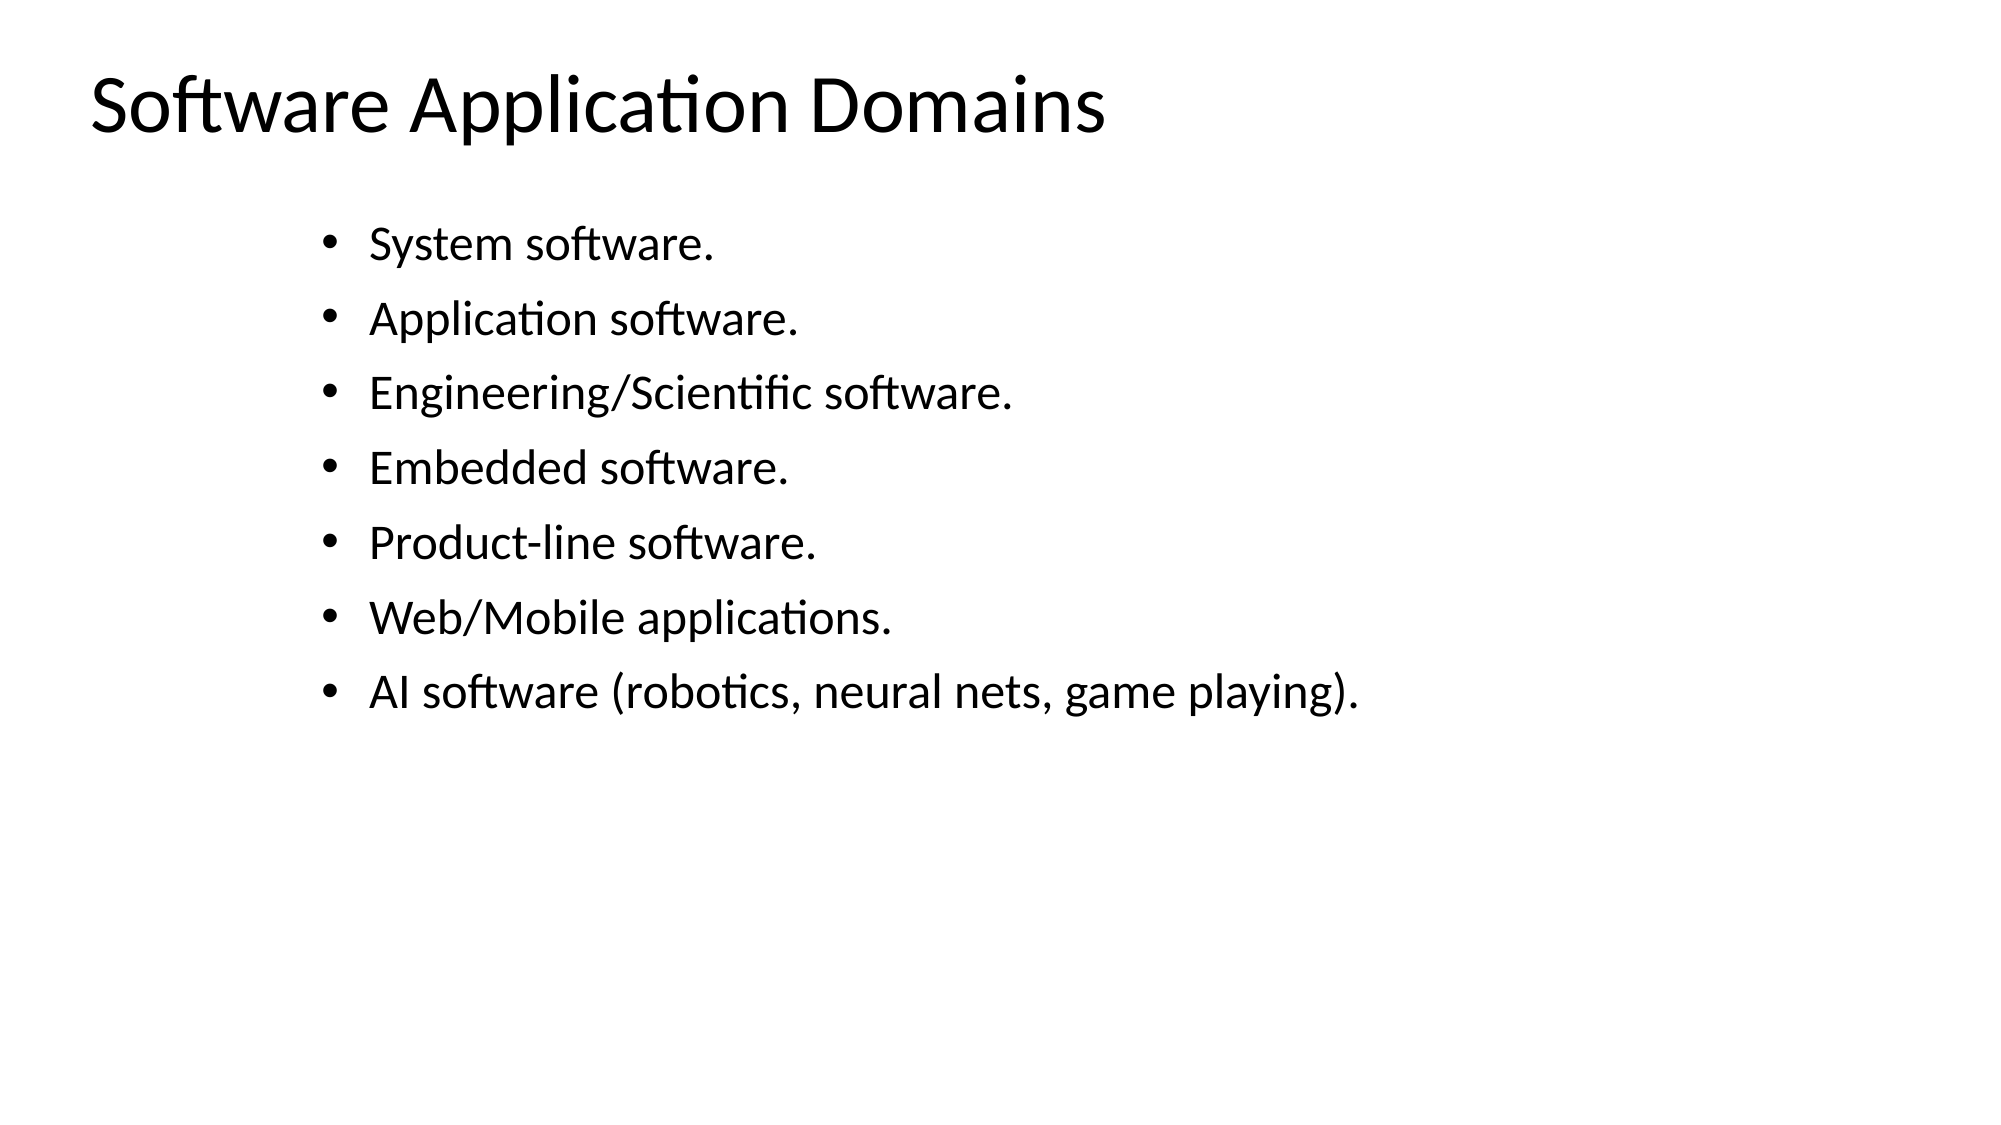

# Software Application Domains
System software.
Application software.
Engineering/Scientific software.
Embedded software.
Product-line software.
Web/Mobile applications.
AI software (robotics, neural nets, game playing).
4